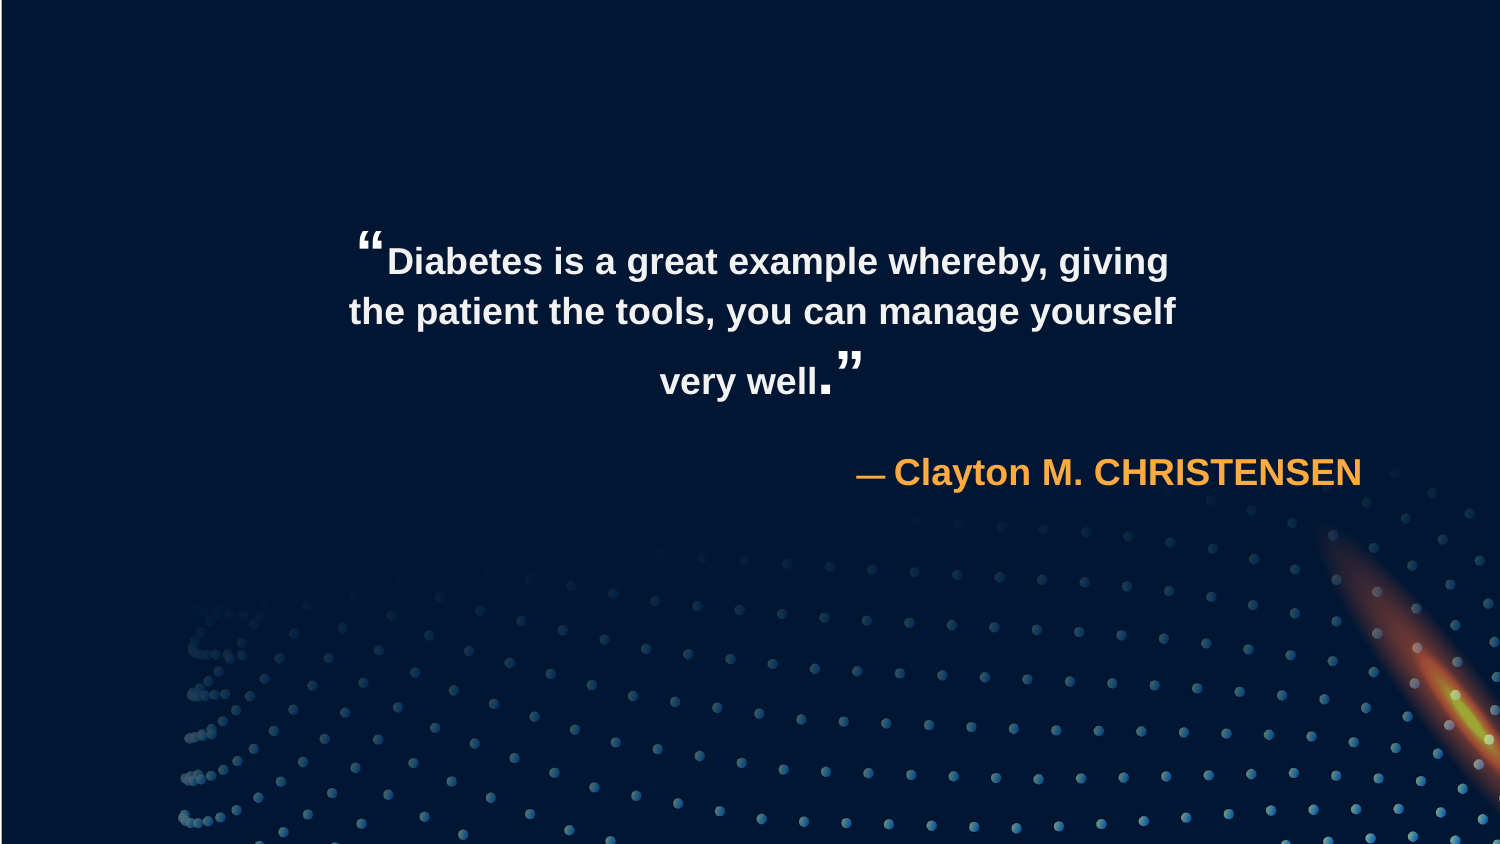

# “Diabetes is a great example whereby, giving the patient the tools, you can manage yourself very well.”
— Clayton M. CHRISTENSEN